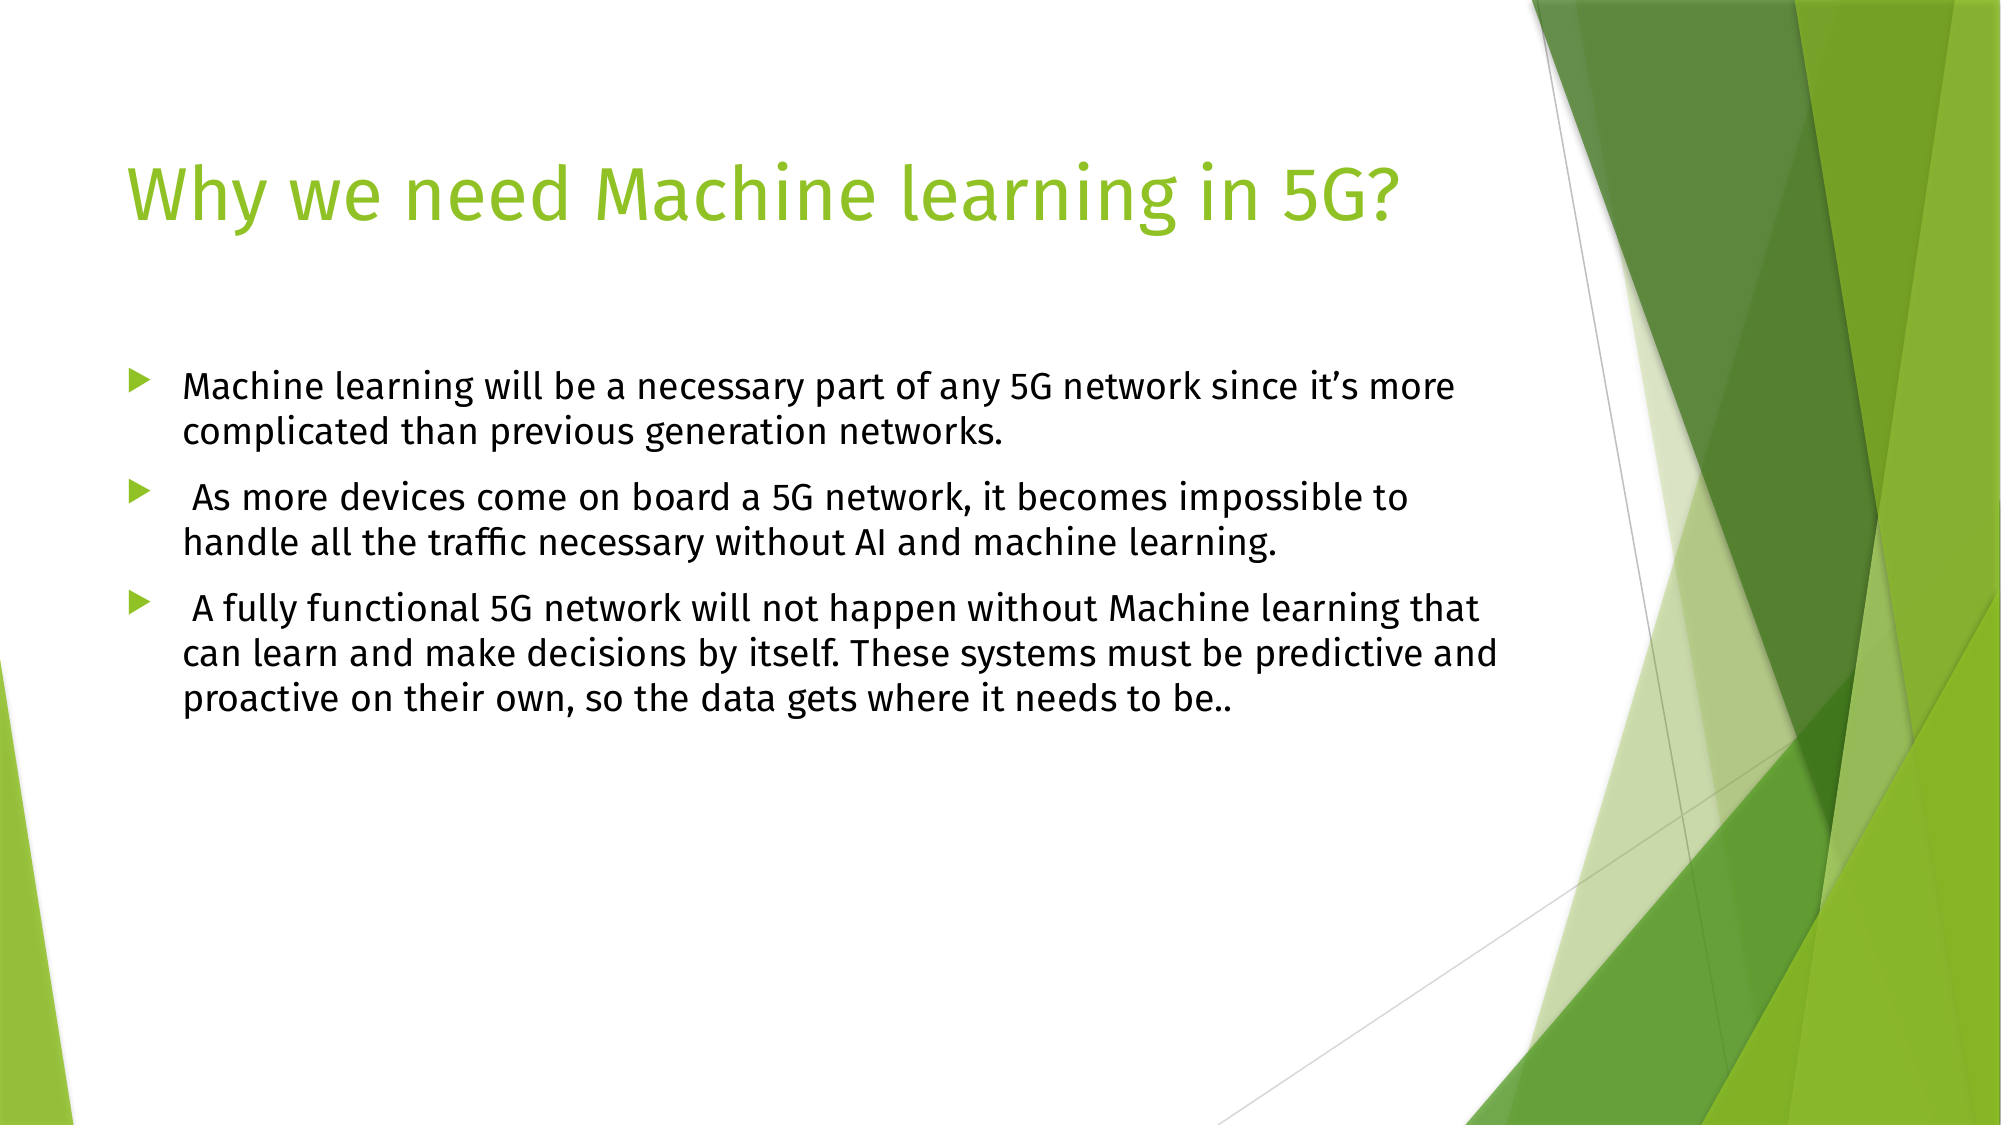

# Why we need Machine learning in 5G?
Machine learning will be a necessary part of any 5G network since it’s more complicated than previous generation networks.
 As more devices come on board a 5G network, it becomes impossible to handle all the traffic necessary without AI and machine learning.
 A fully functional 5G network will not happen without Machine learning that can learn and make decisions by itself. These systems must be predictive and proactive on their own, so the data gets where it needs to be..